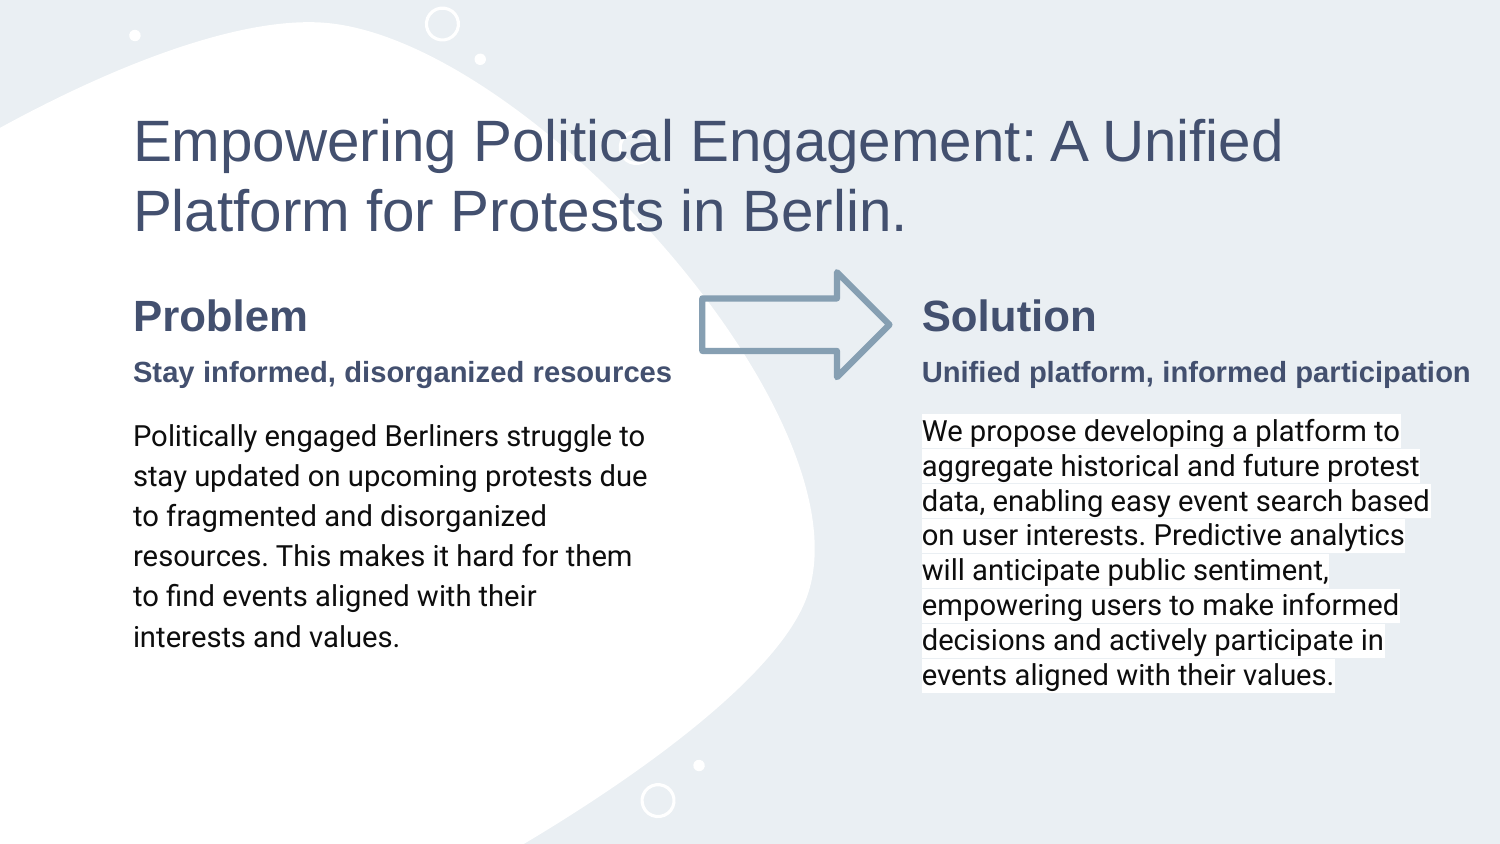

# Empowering Political Engagement: A Unified Platform for Protests in Berlin.
Problem

Solution
Stay informed, disorganized resources
Unified platform, informed participation
Politically engaged Berliners struggle to stay updated on upcoming protests due to fragmented and disorganized resources. This makes it hard for them to find events aligned with their interests and values.
We propose developing a platform to aggregate historical and future protest data, enabling easy event search based on user interests. Predictive analytics will anticipate public sentiment, empowering users to make informed decisions and actively participate in events aligned with their values.